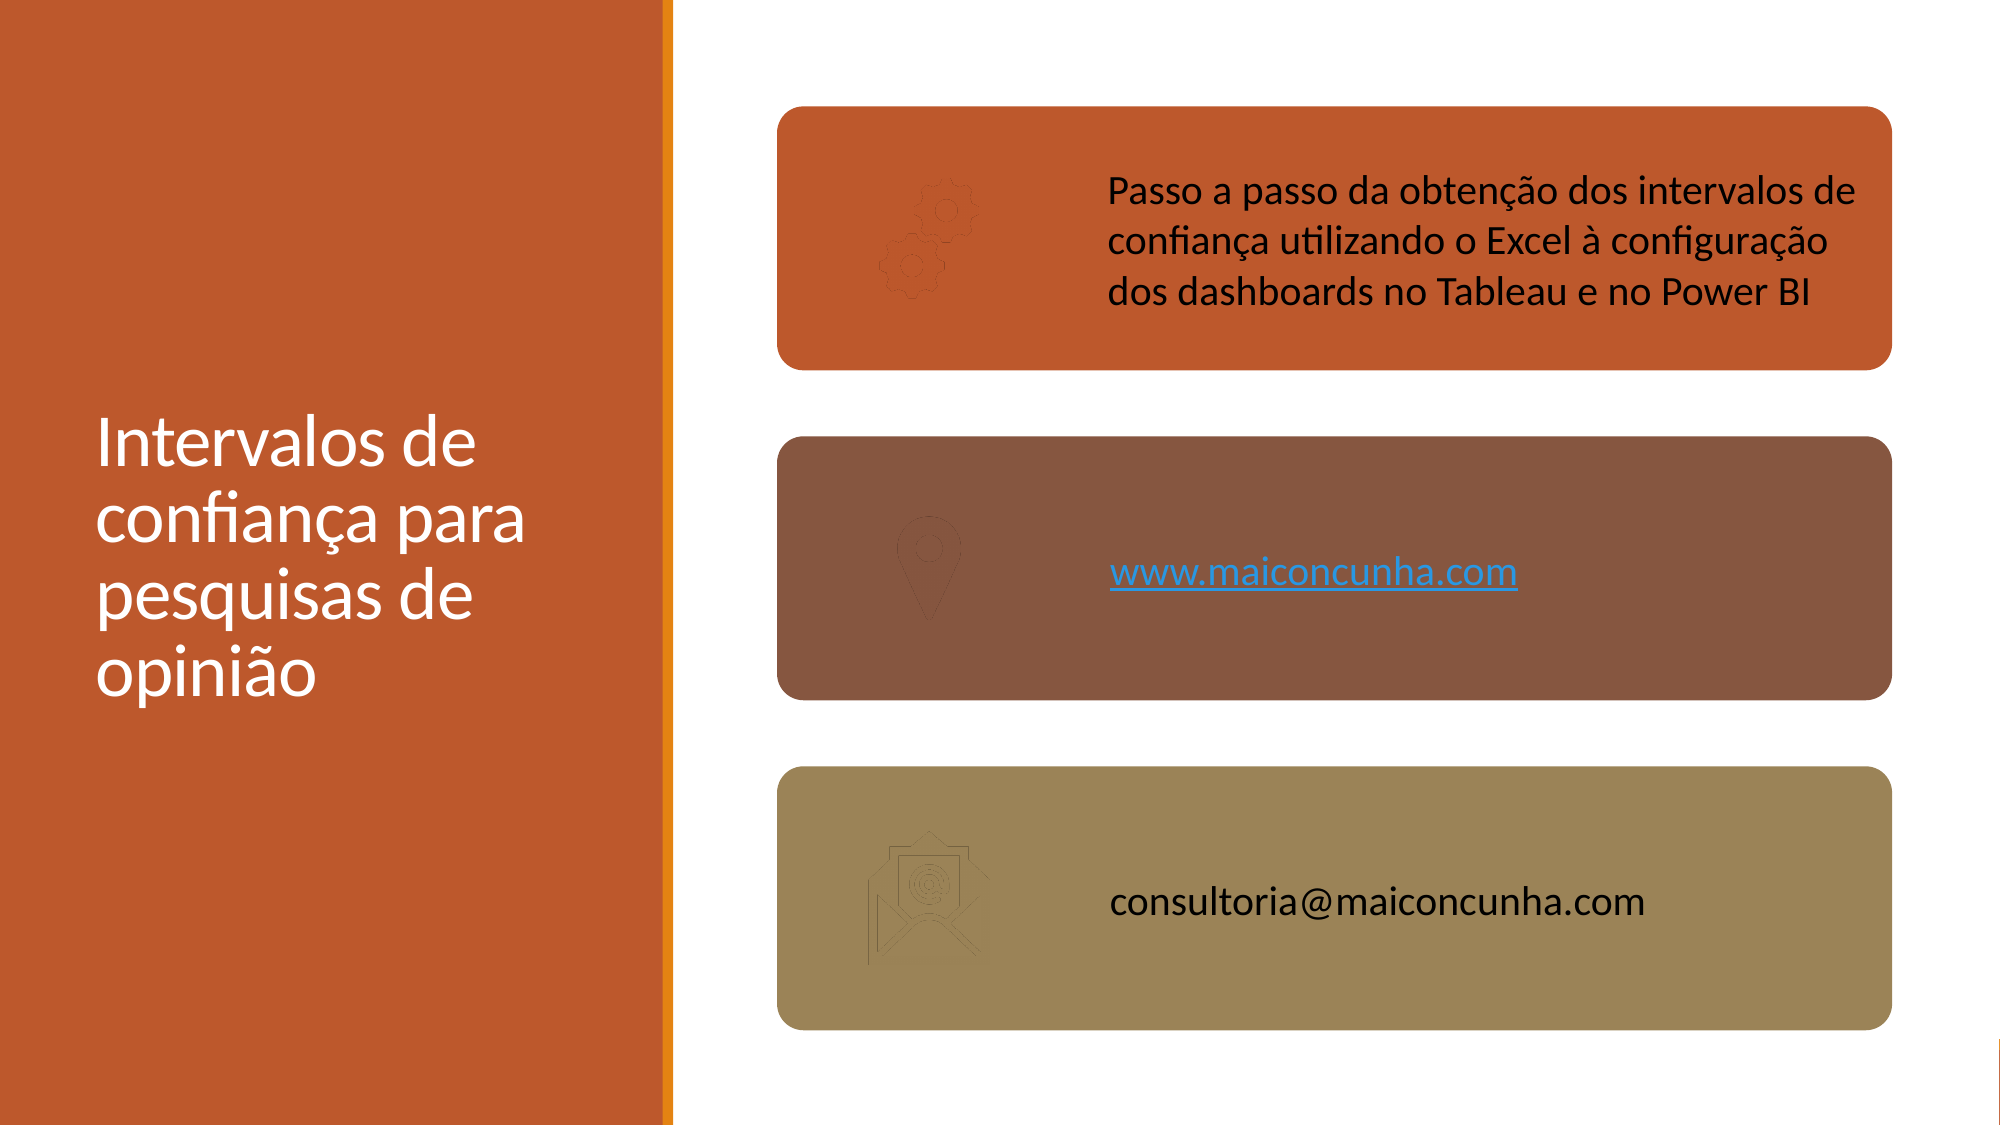

# Intervalos de confiança para pesquisas de opinião
Passo a passo da obtenção dos intervalos de confiança utilizando o Excel à configuração dos dashboards no Tableau e no Power BI
www.maiconcunha.com
consultoria@maiconcunha.com